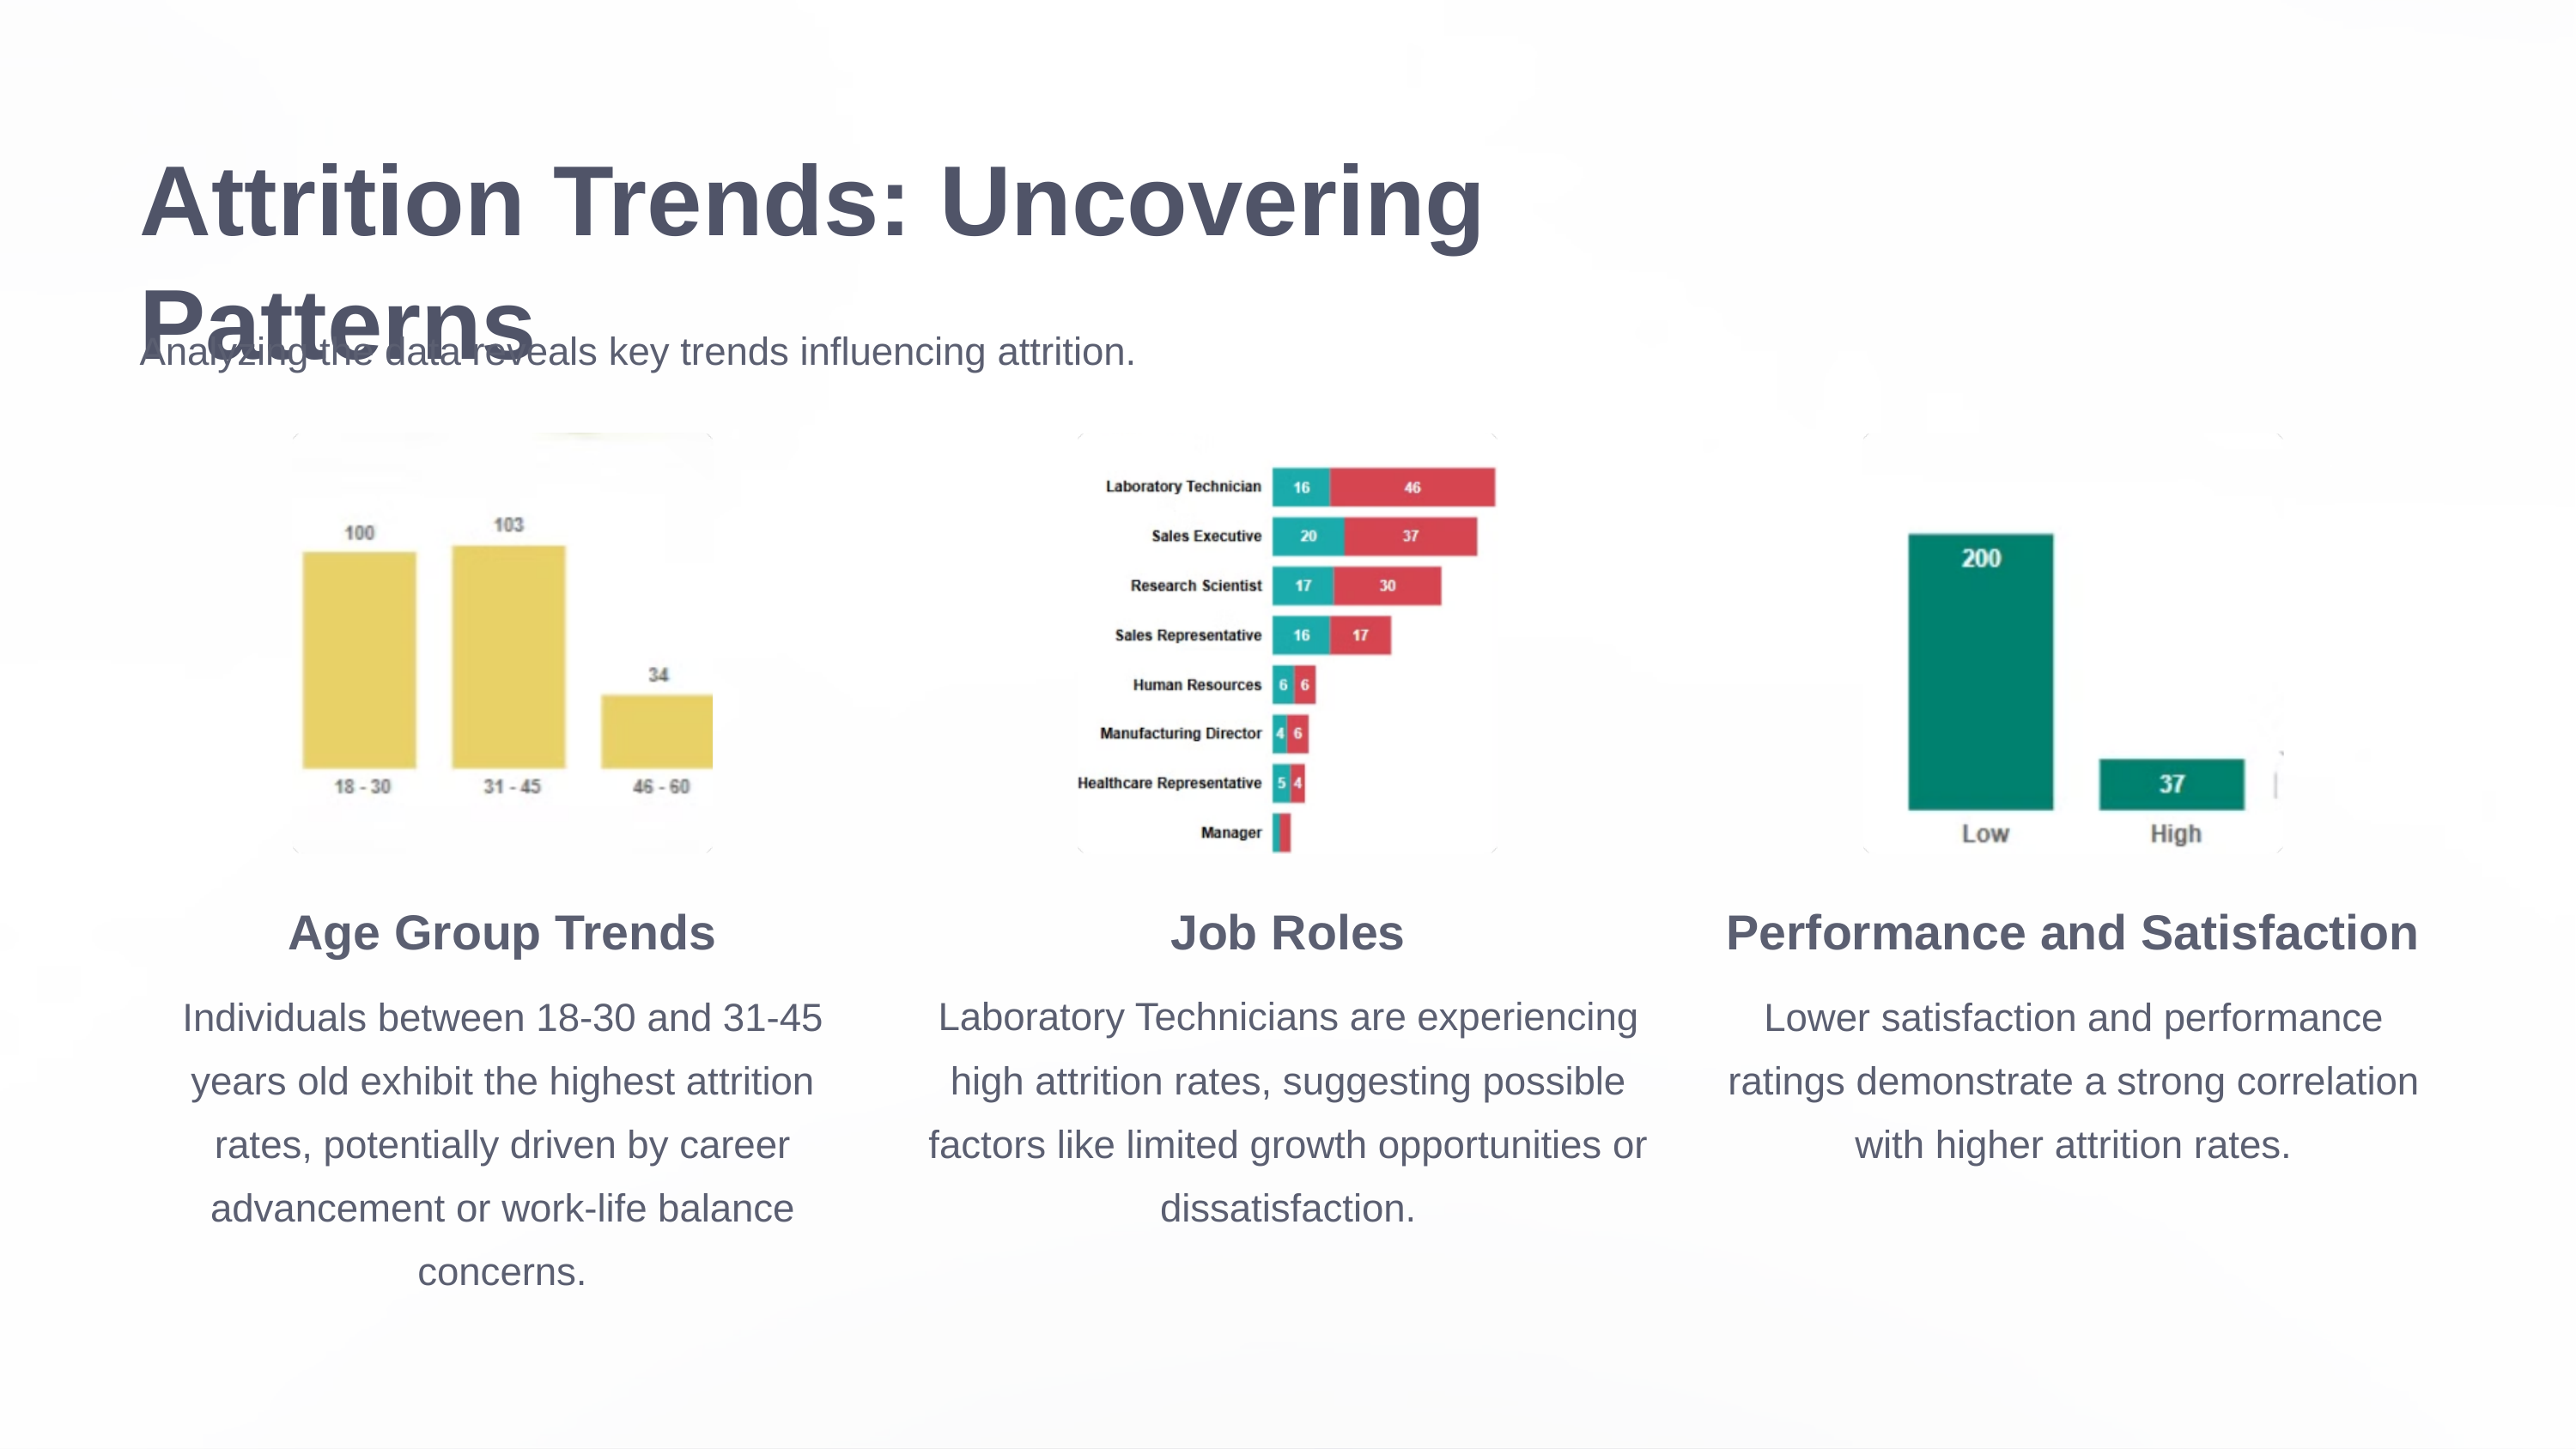

Attrition Trends: Uncovering Patterns
Analyzing the data reveals key trends influencing attrition.

Age Group Trends
Performance and Satisfaction
Job Roles
Individuals between 18-30 and 31-45 years old exhibit the highest attrition rates, potentially driven by career advancement or work-life balance concerns.
Lower satisfaction and performance ratings demonstrate a strong correlation with higher attrition rates.
Laboratory Technicians are experiencing high attrition rates, suggesting possible factors like limited growth opportunities or dissatisfaction.